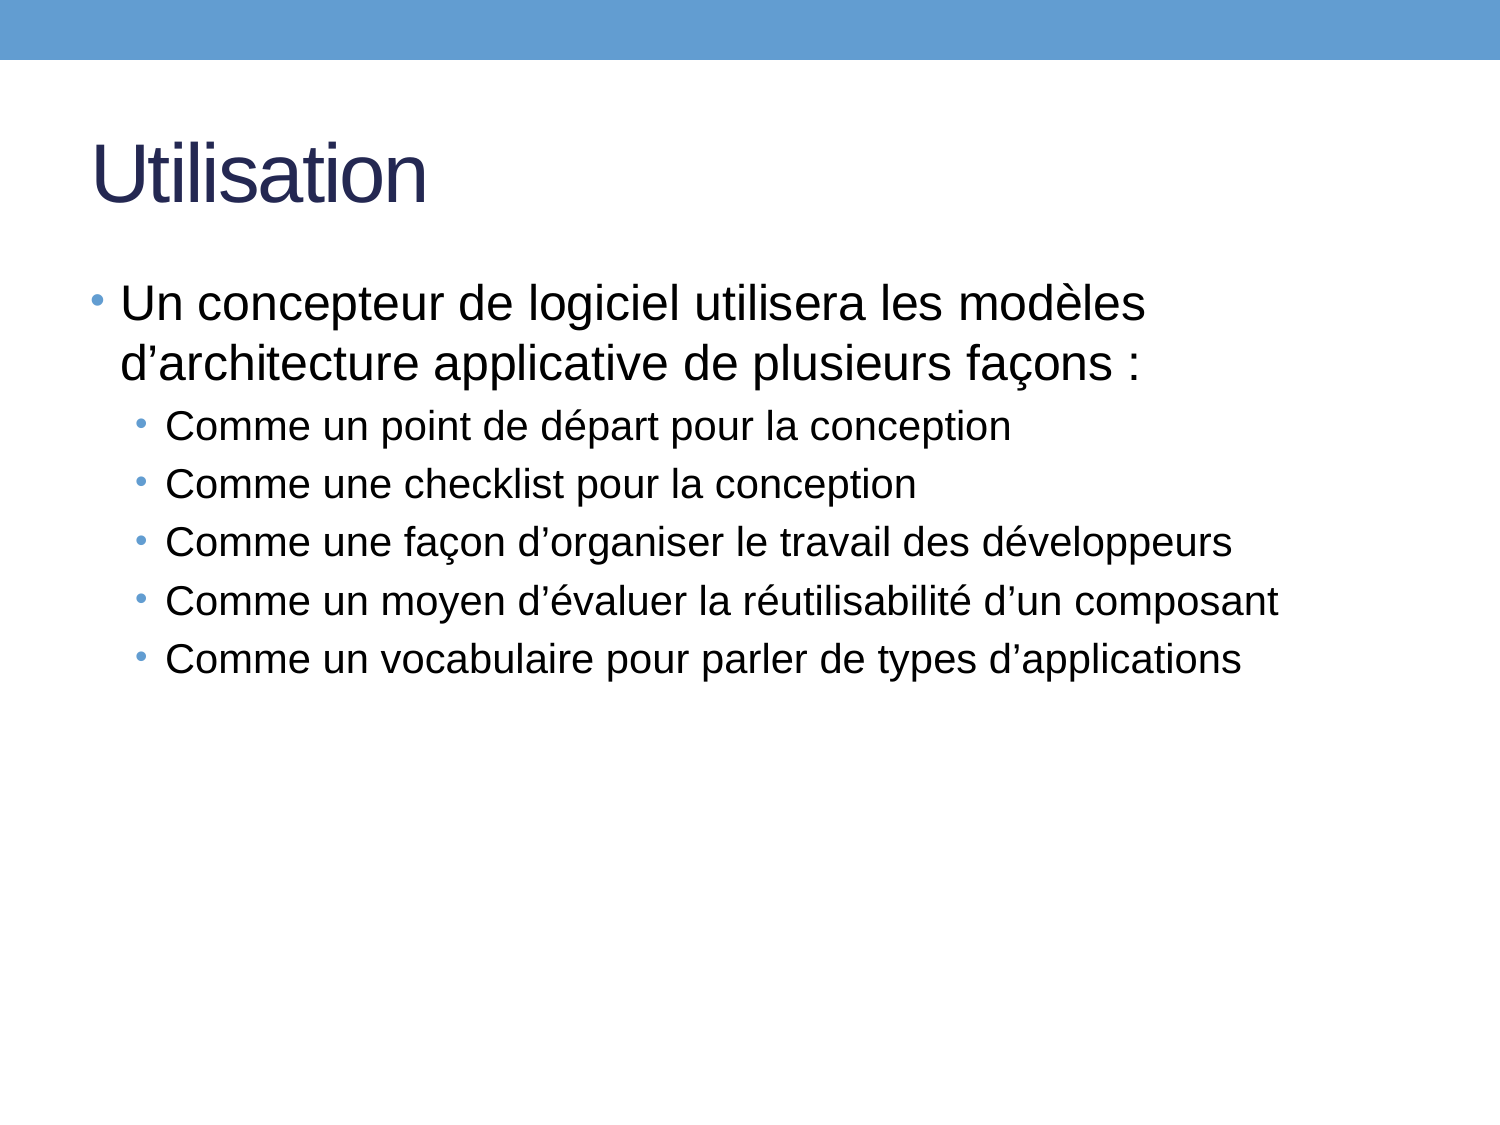

# Utilisation
Un concepteur de logiciel utilisera les modèles d’architecture applicative de plusieurs façons :
Comme un point de départ pour la conception
Comme une checklist pour la conception
Comme une façon d’organiser le travail des développeurs
Comme un moyen d’évaluer la réutilisabilité d’un composant
Comme un vocabulaire pour parler de types d’applications